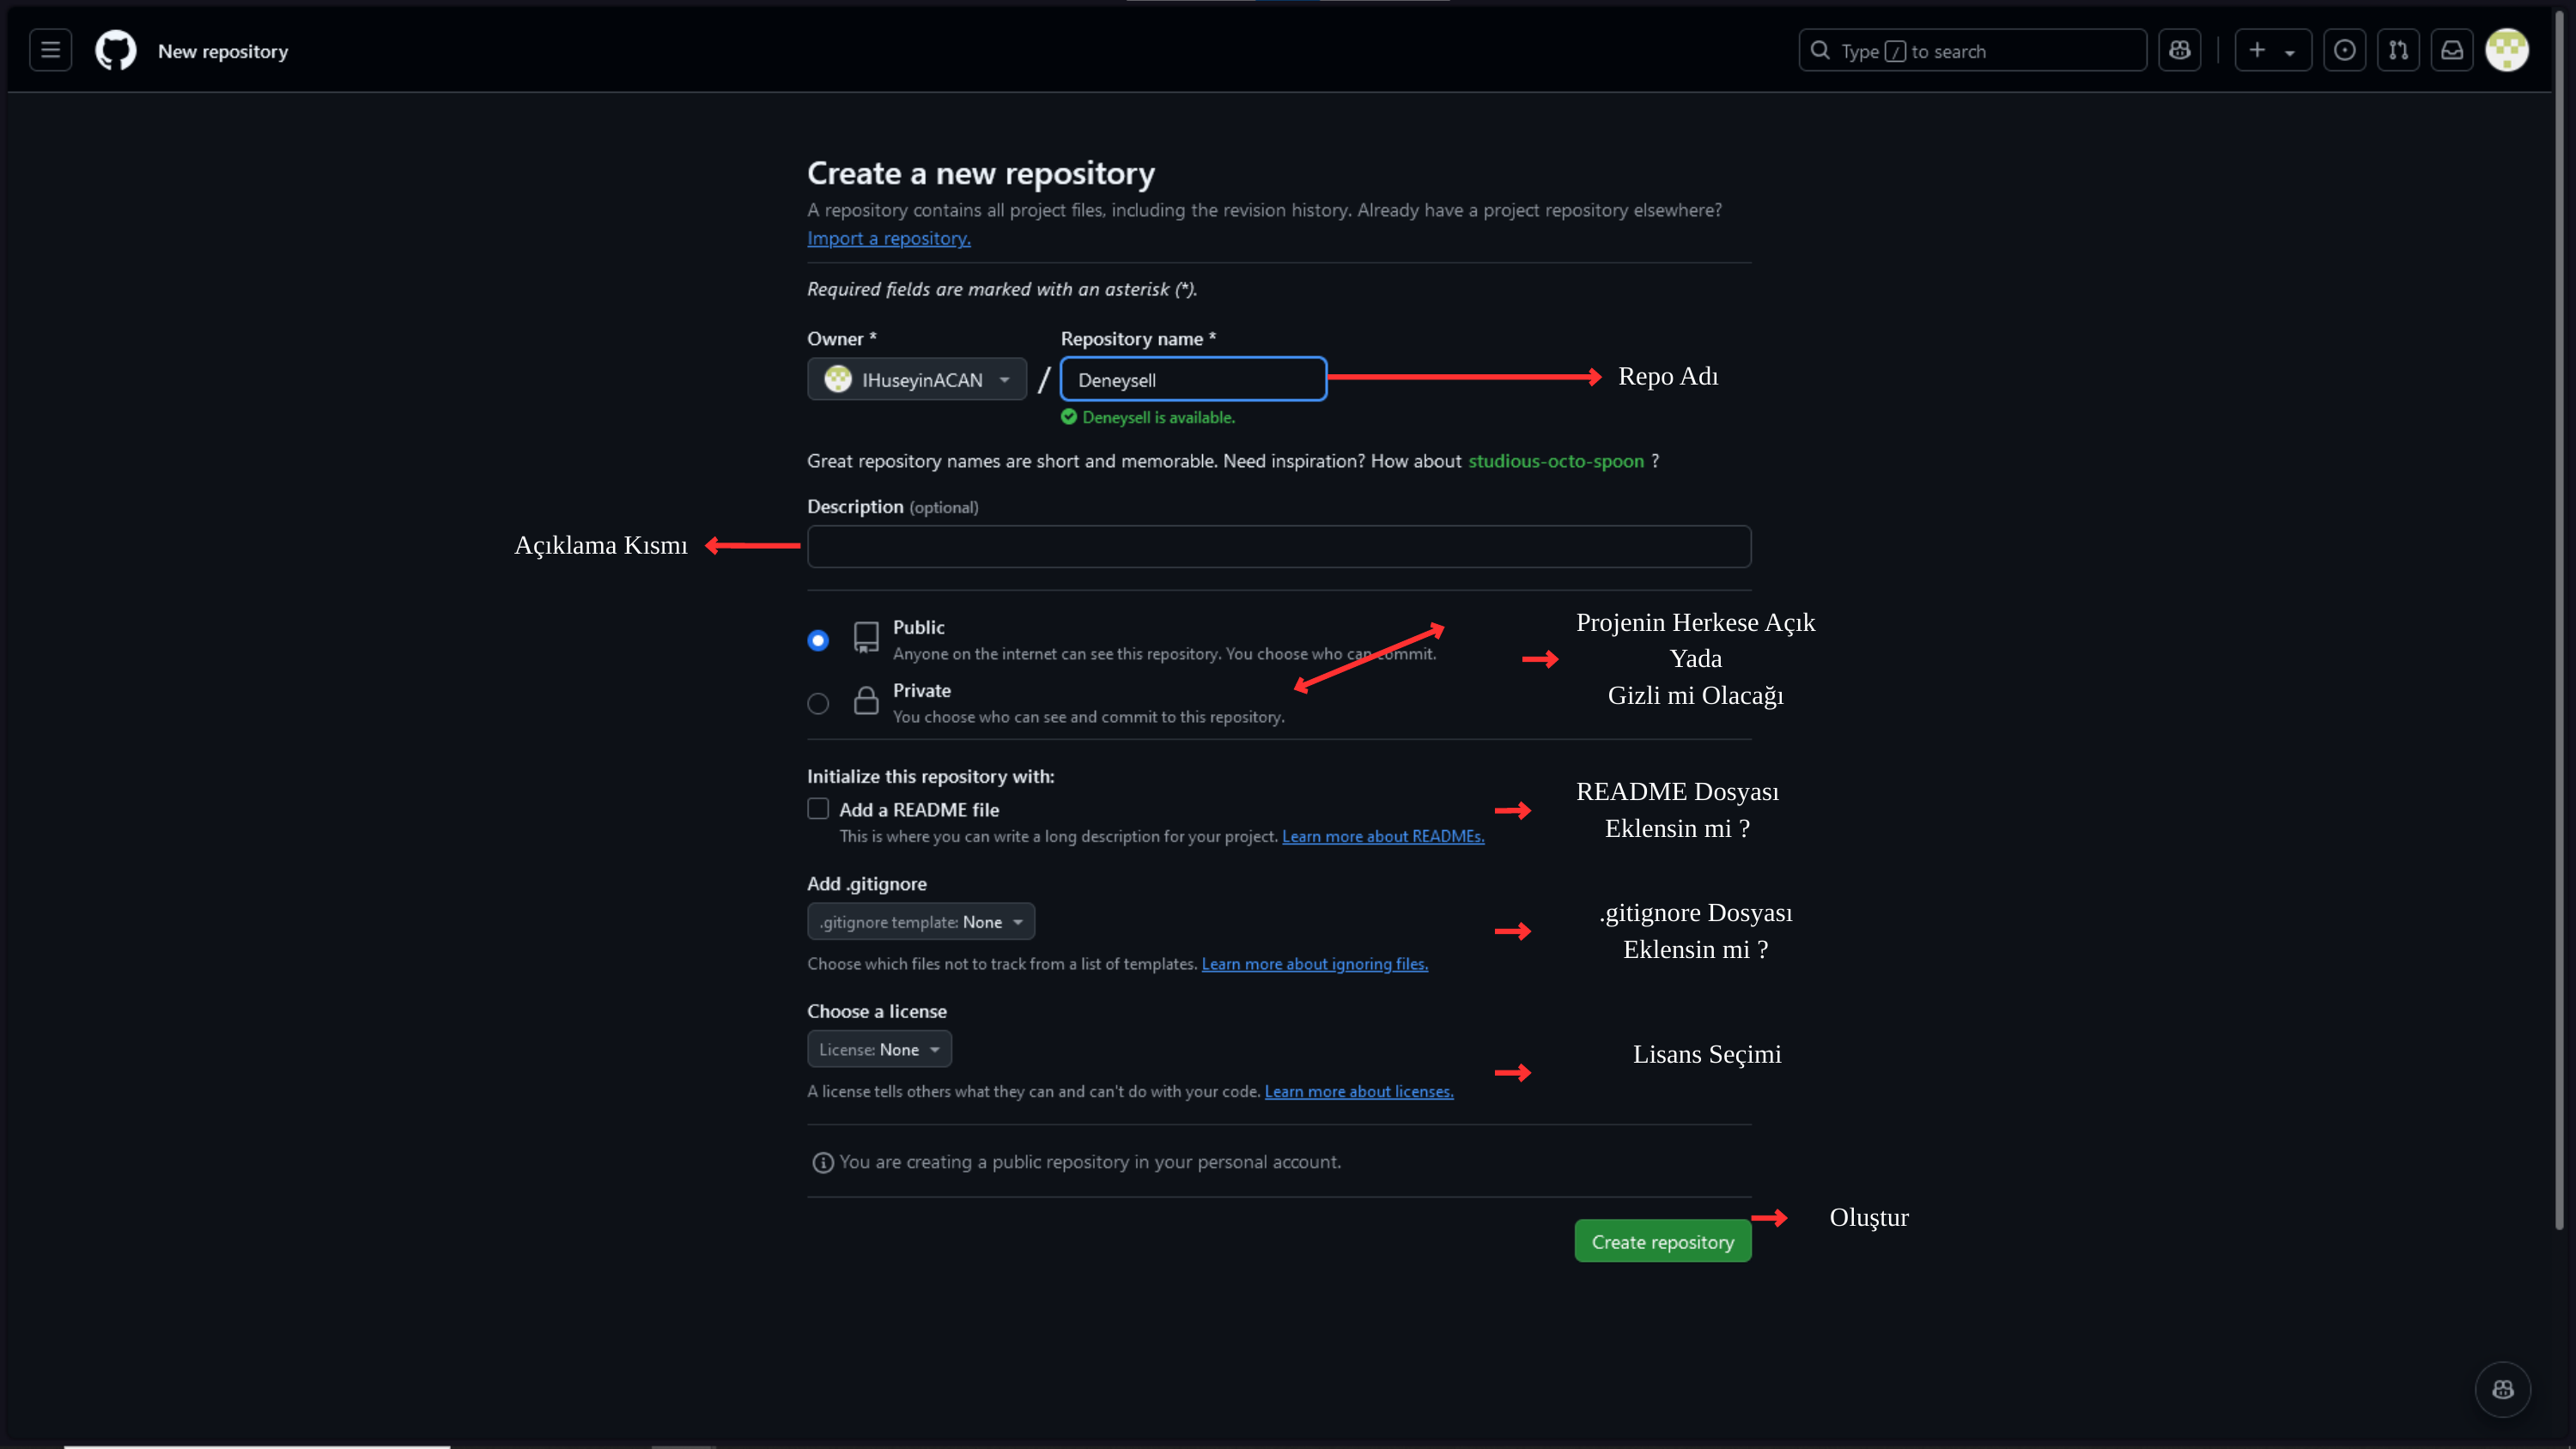

Repo Adı

Açıklama Kısmı

Projenin Herkese Açık
Yada
Gizli mi Olacağı

README Dosyası Eklensin mi ?

.gitignore Dosyası Eklensin mi ?

Lisans Seçimi

Oluştur